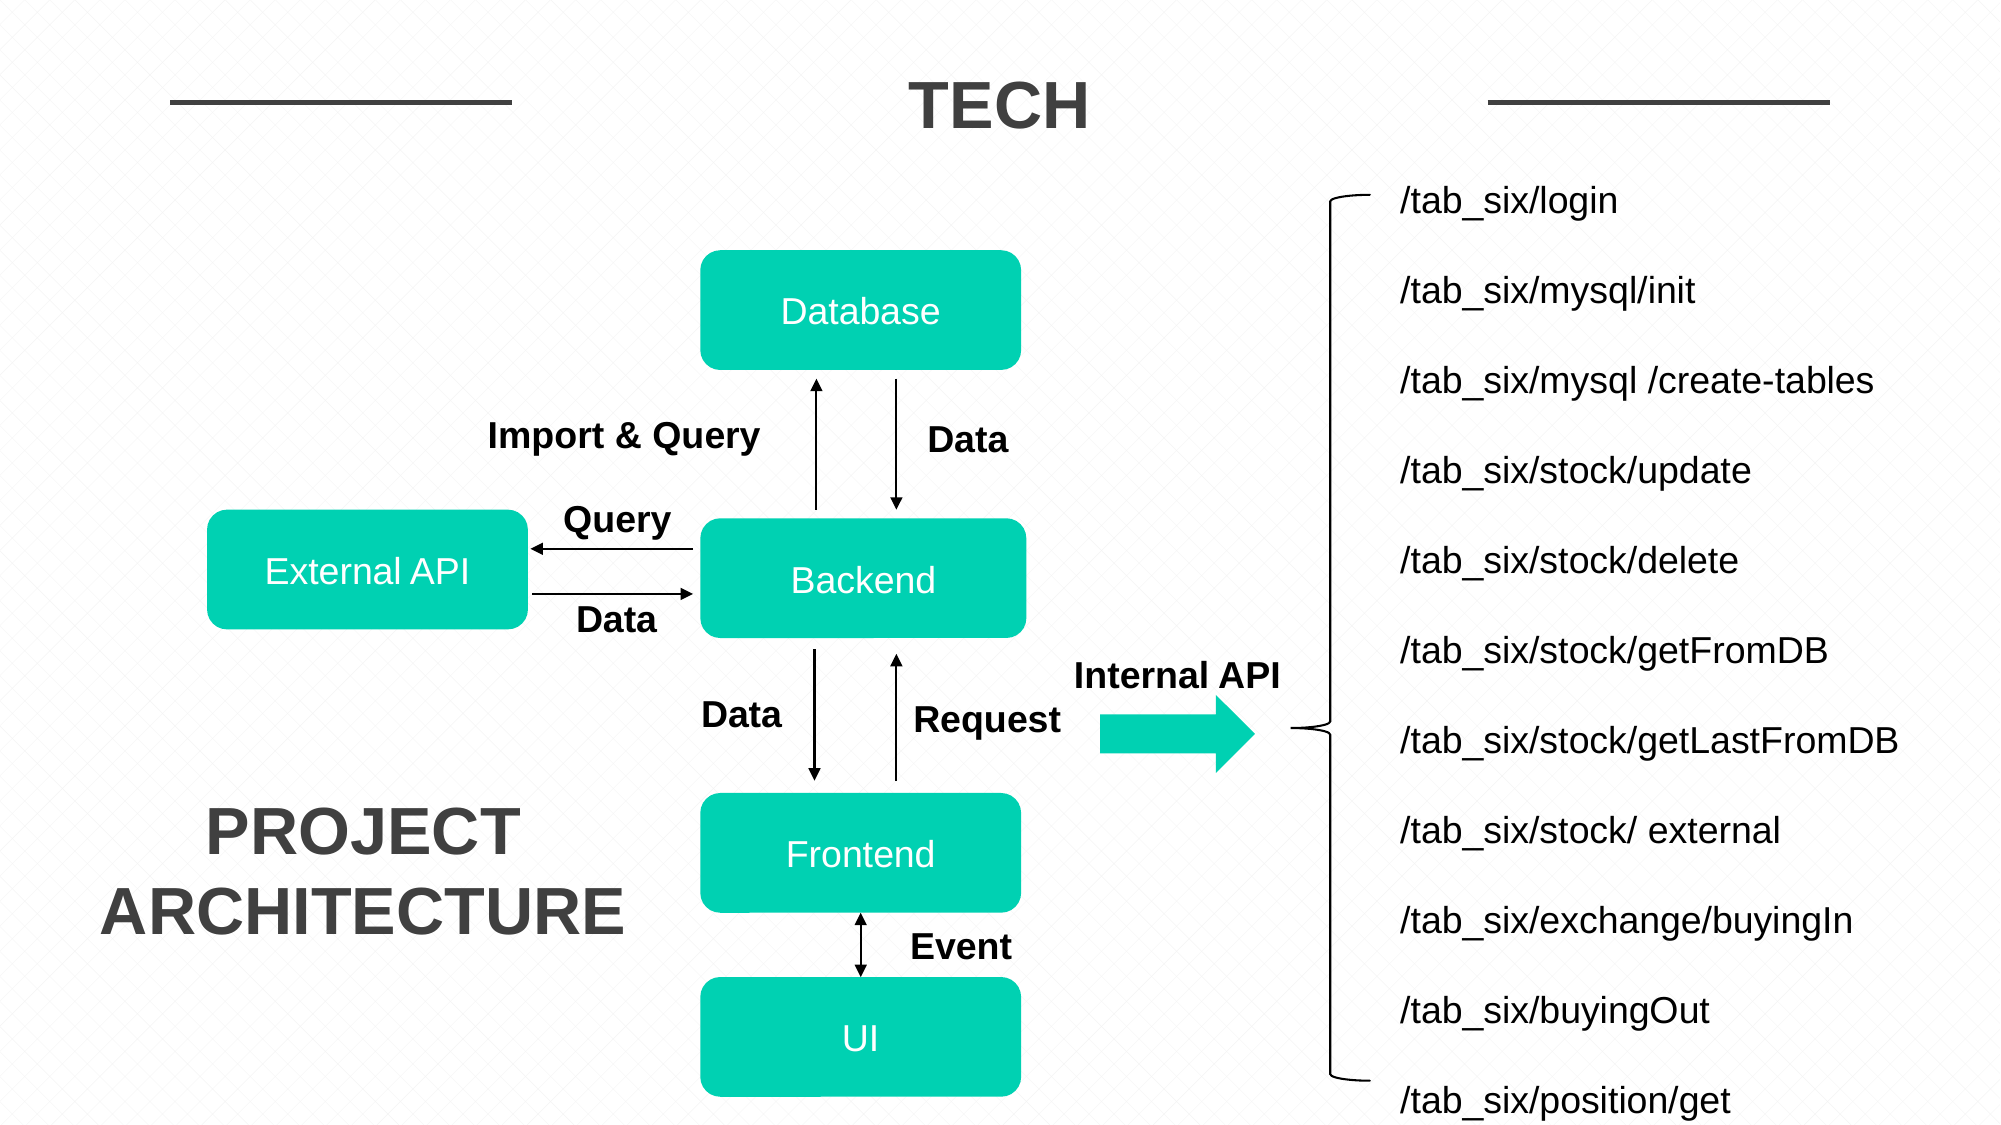

TECH
/tab_six/login
/tab_six/mysql/init
/tab_six/mysql /create-tables
/tab_six/stock/update
/tab_six/stock/delete
/tab_six/stock/getFromDB
/tab_six/stock/getLastFromDB
/tab_six/stock/ external
/tab_six/exchange/buyingIn
/tab_six/buyingOut
/tab_six/position/get

Database
Import & Query
Data
Query
External API
Backend
Data
Internal API
Data
Request

PROJECT
ARCHITECTURE
Frontend
Event
UI